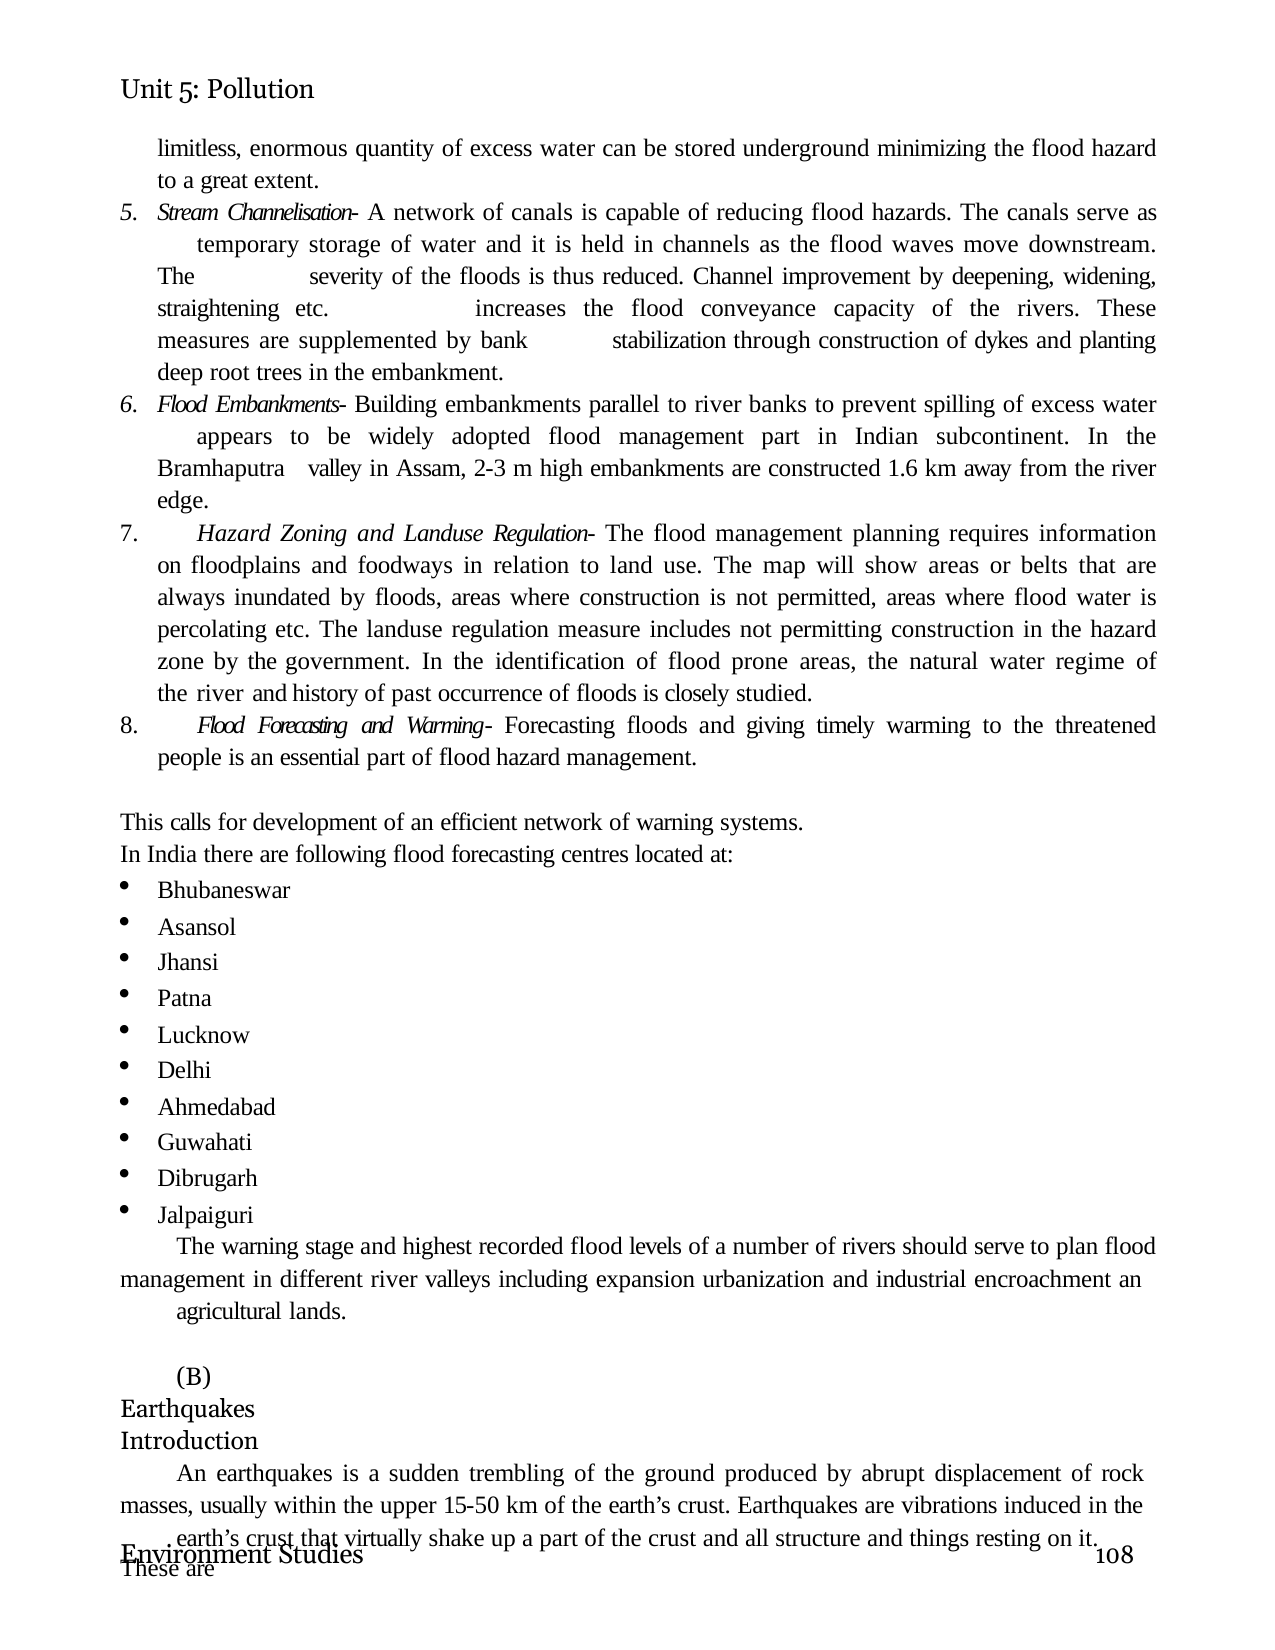

Unit 5: Pollution
limitless, enormous quantity of excess water can be stored underground minimizing the flood hazard to a great extent.
Stream Channelisation- A network of canals is capable of reducing flood hazards. The canals serve as 	temporary storage of water and it is held in channels as the flood waves move downstream. The 	severity of the floods is thus reduced. Channel improvement by deepening, widening, straightening etc. 	increases the flood conveyance capacity of the rivers. These measures are supplemented by bank 	stabilization through construction of dykes and planting deep root trees in the embankment.
Flood Embankments- Building embankments parallel to river banks to prevent spilling of excess water 	appears to be widely adopted flood management part in Indian subcontinent. In the Bramhaputra 	valley in Assam, 2-3 m high embankments are constructed 1.6 km away from the river edge.
	Hazard Zoning and Landuse Regulation- The flood management planning requires information on floodplains and foodways in relation to land use. The map will show areas or belts that are always inundated by floods, areas where construction is not permitted, areas where flood water is percolating etc. The landuse regulation measure includes not permitting construction in the hazard zone by the government. In the identification of flood prone areas, the natural water regime of the river and history of past occurrence of floods is closely studied.
	Flood Forecasting and Warming- Forecasting floods and giving timely warming to the threatened people is an essential part of flood hazard management.

This calls for development of an efficient network of warning systems. In India there are following flood forecasting centres located at:
Bhubaneswar
Asansol
Jhansi
Patna
Lucknow
Delhi
Ahmedabad
Guwahati
Dibrugarh
Jalpaiguri
The warning stage and highest recorded flood levels of a number of rivers should serve to plan flood management in different river valleys including expansion urbanization and industrial encroachment an
agricultural lands.

(B) Earthquakes Introduction
An earthquakes is a sudden trembling of the ground produced by abrupt displacement of rock masses, usually within the upper 15-50 km of the earth’s crust. Earthquakes are vibrations induced in the
earth’s crust that virtually shake up a part of the crust and all structure and things resting on it. These are
Environment Studies
108